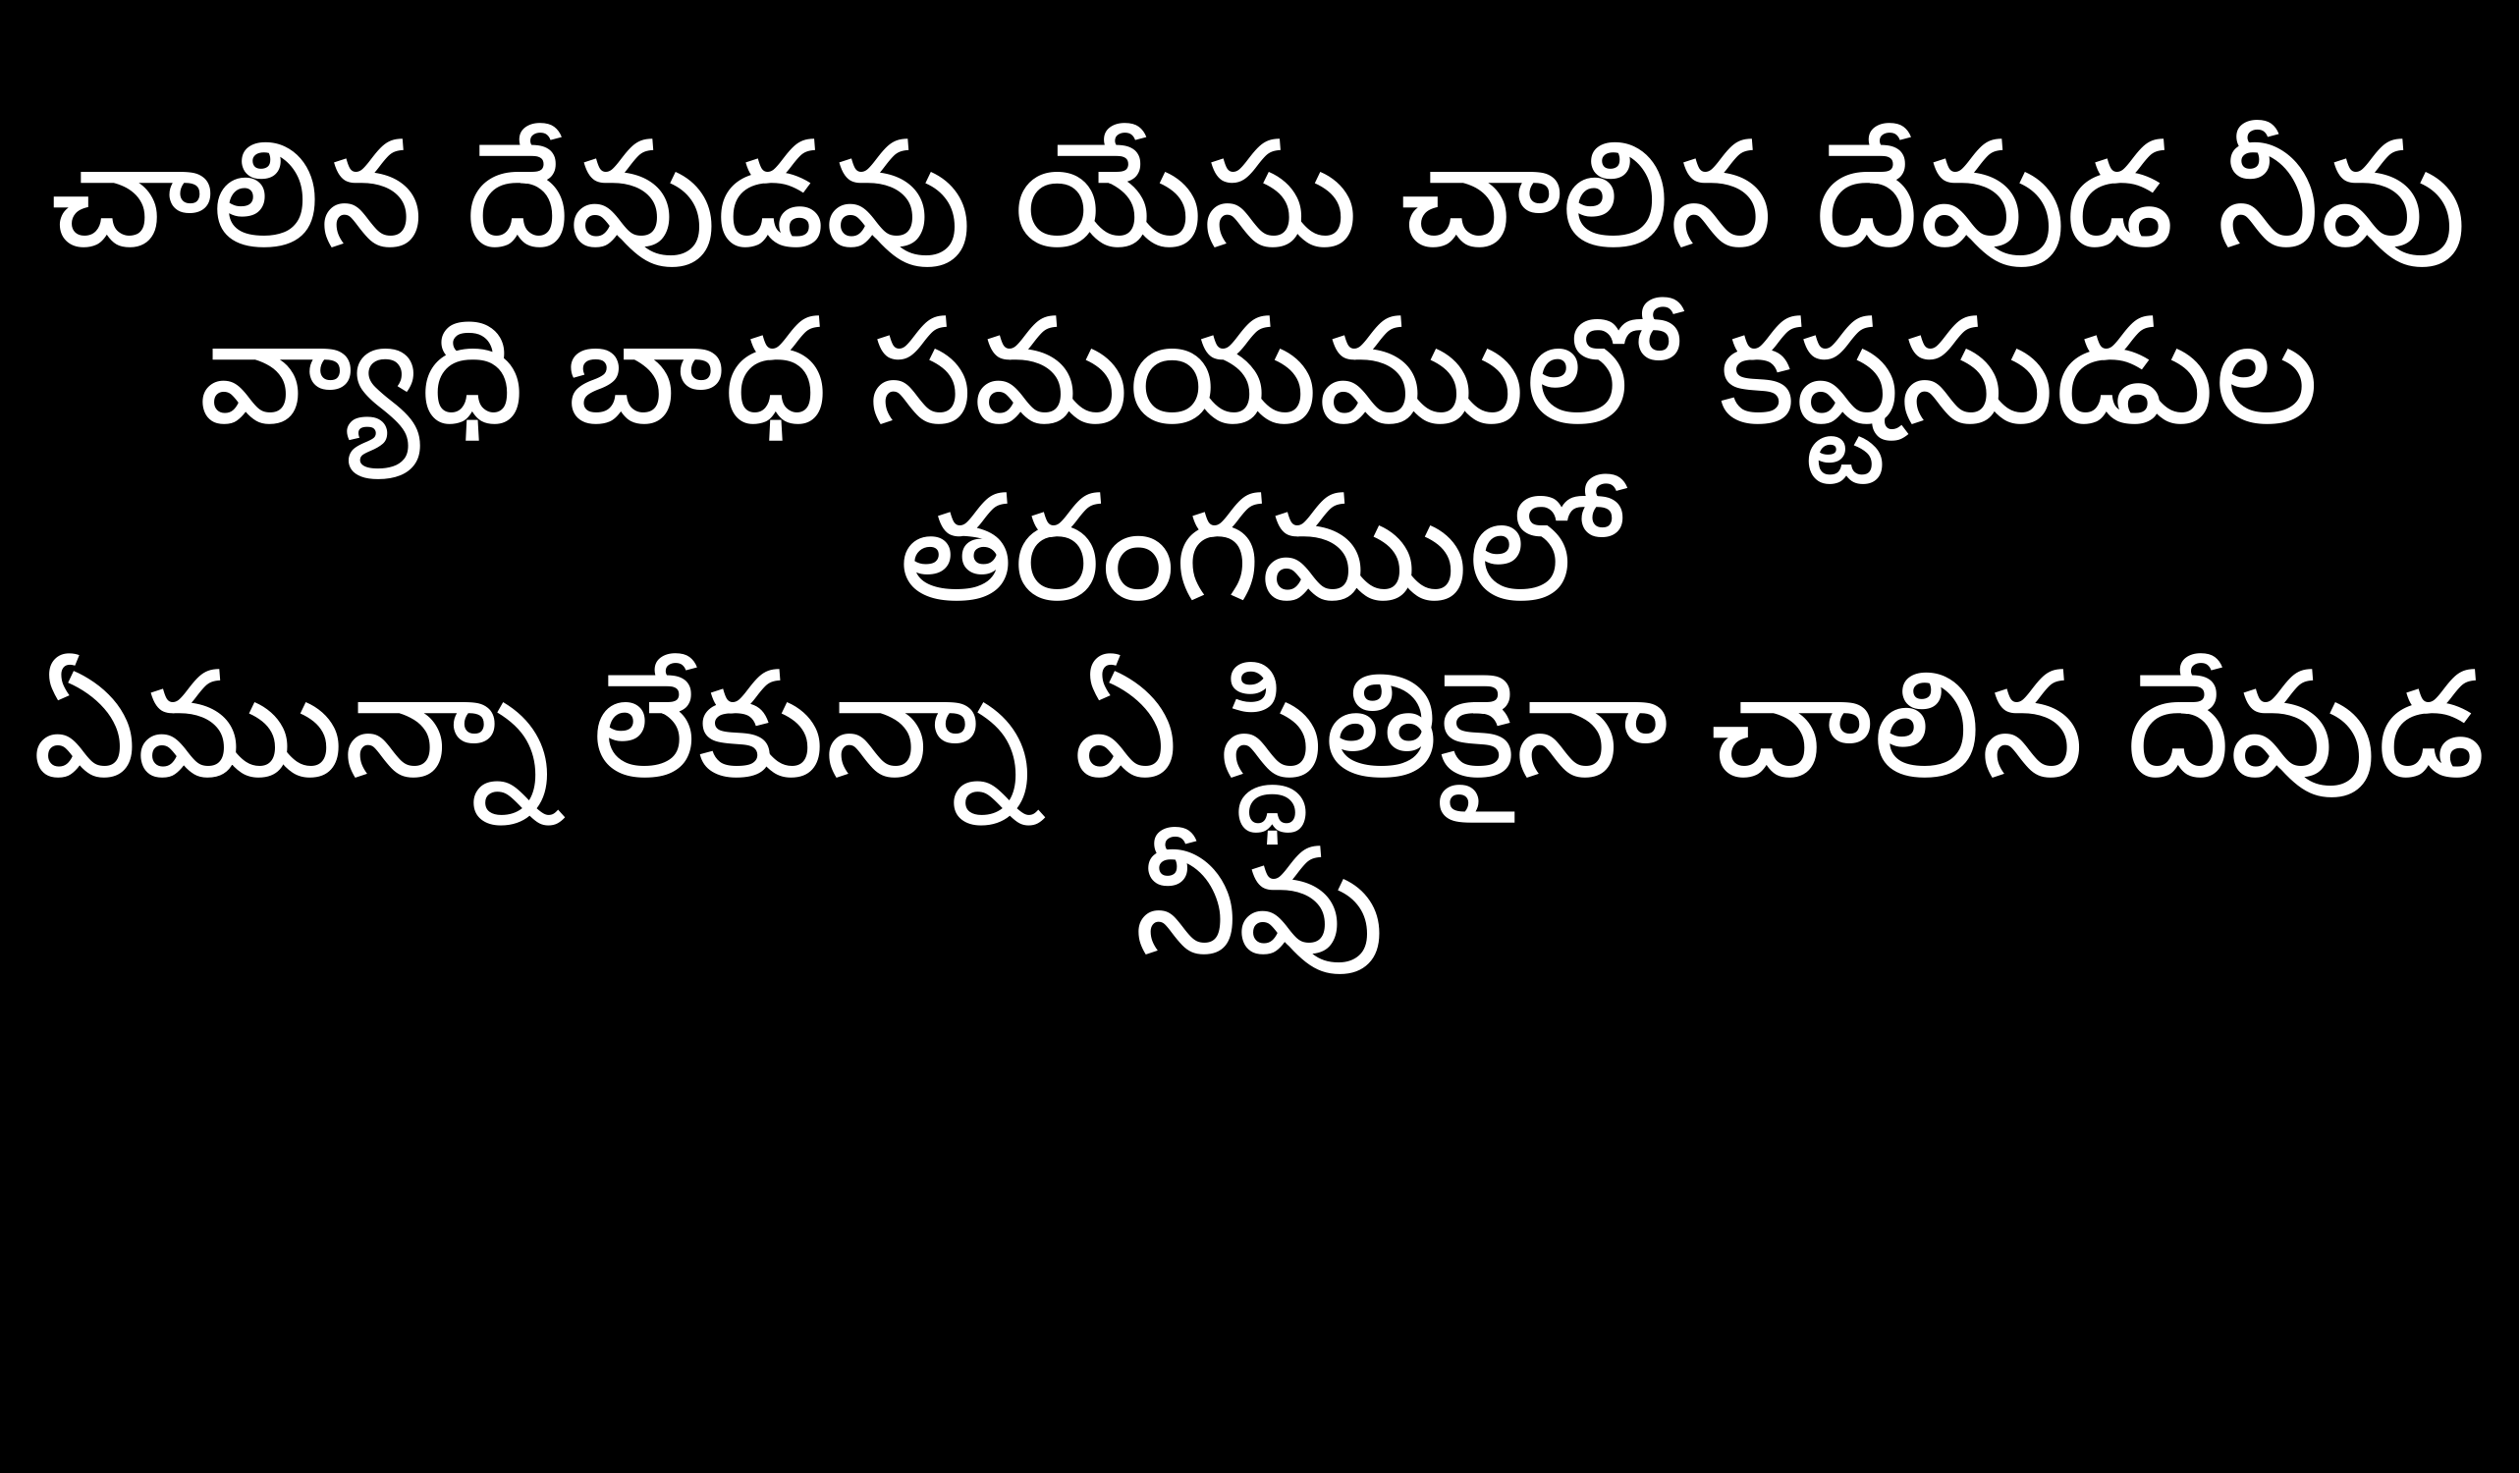

చాలిన దేవుడవు యేసు చాలిన దేవుడ నీవు
వ్యాధి బాధ సమయములో కష్టసుడుల తరంగములో
ఏమున్నా లేకున్నా ఏ స్ధితికైనా చాలిన దేవుడ నీవు